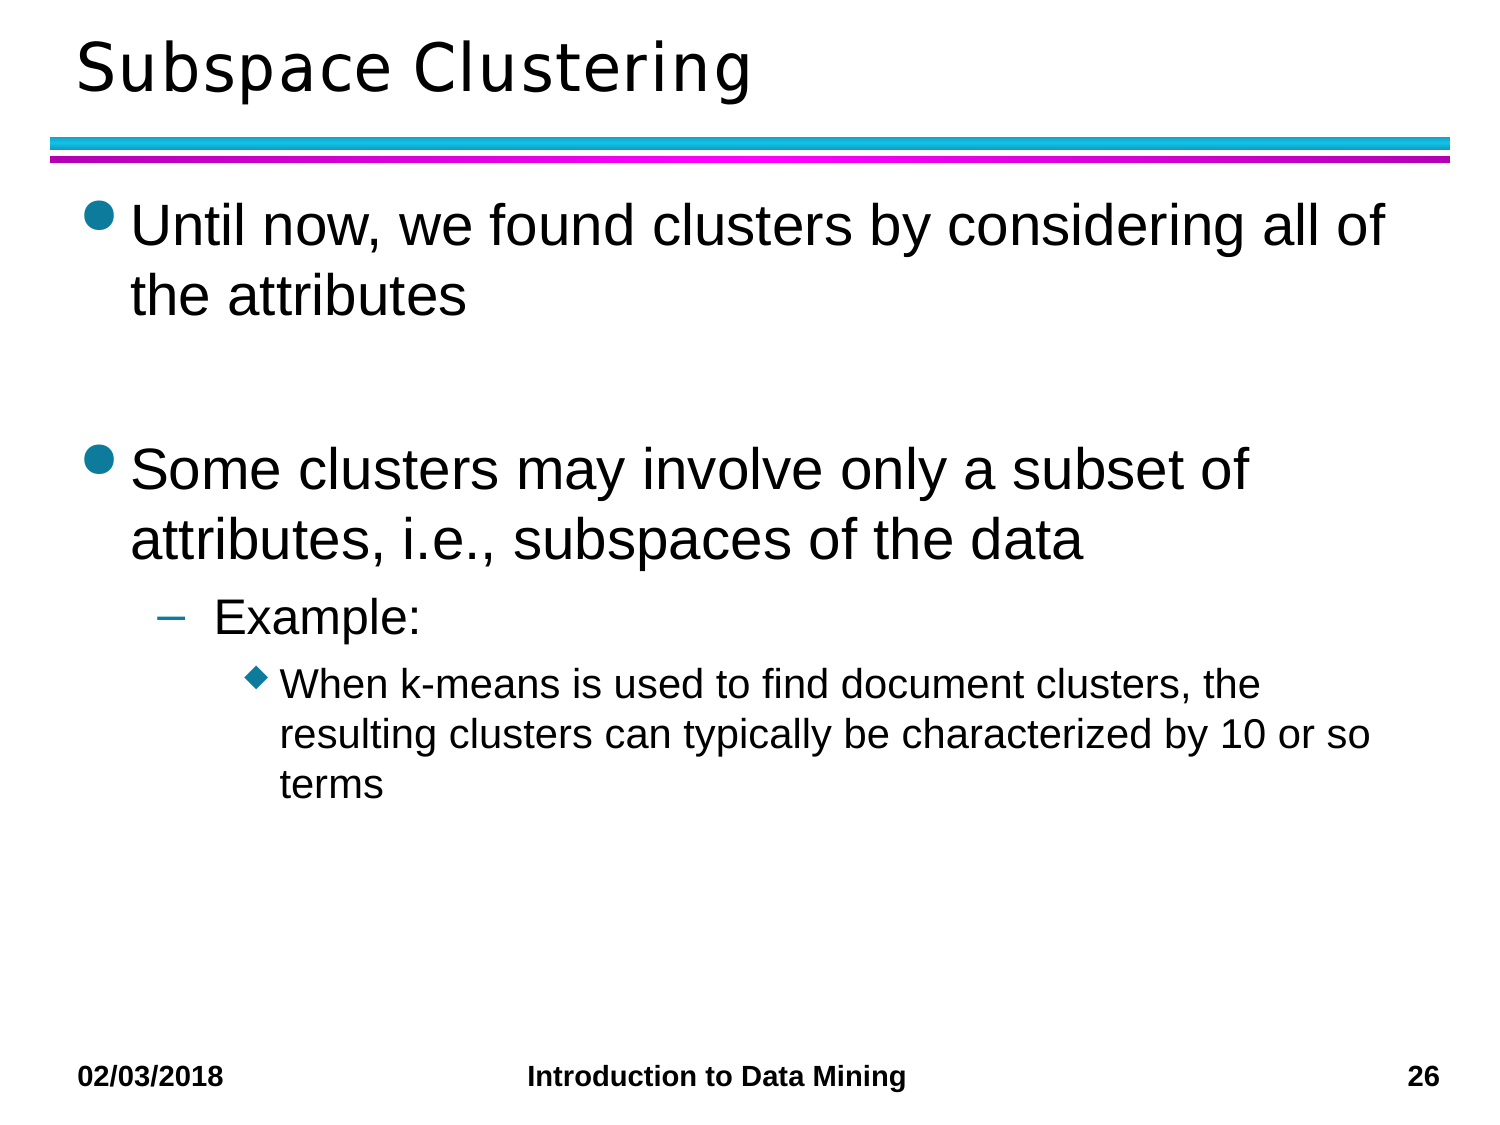

# Subspace Clustering
Until now, we found clusters by considering all of the attributes

Some clusters may involve only a subset of attributes, i.e., subspaces of the data
Example:
When k-means is used to find document clusters, the resulting clusters can typically be characterized by 10 or so terms